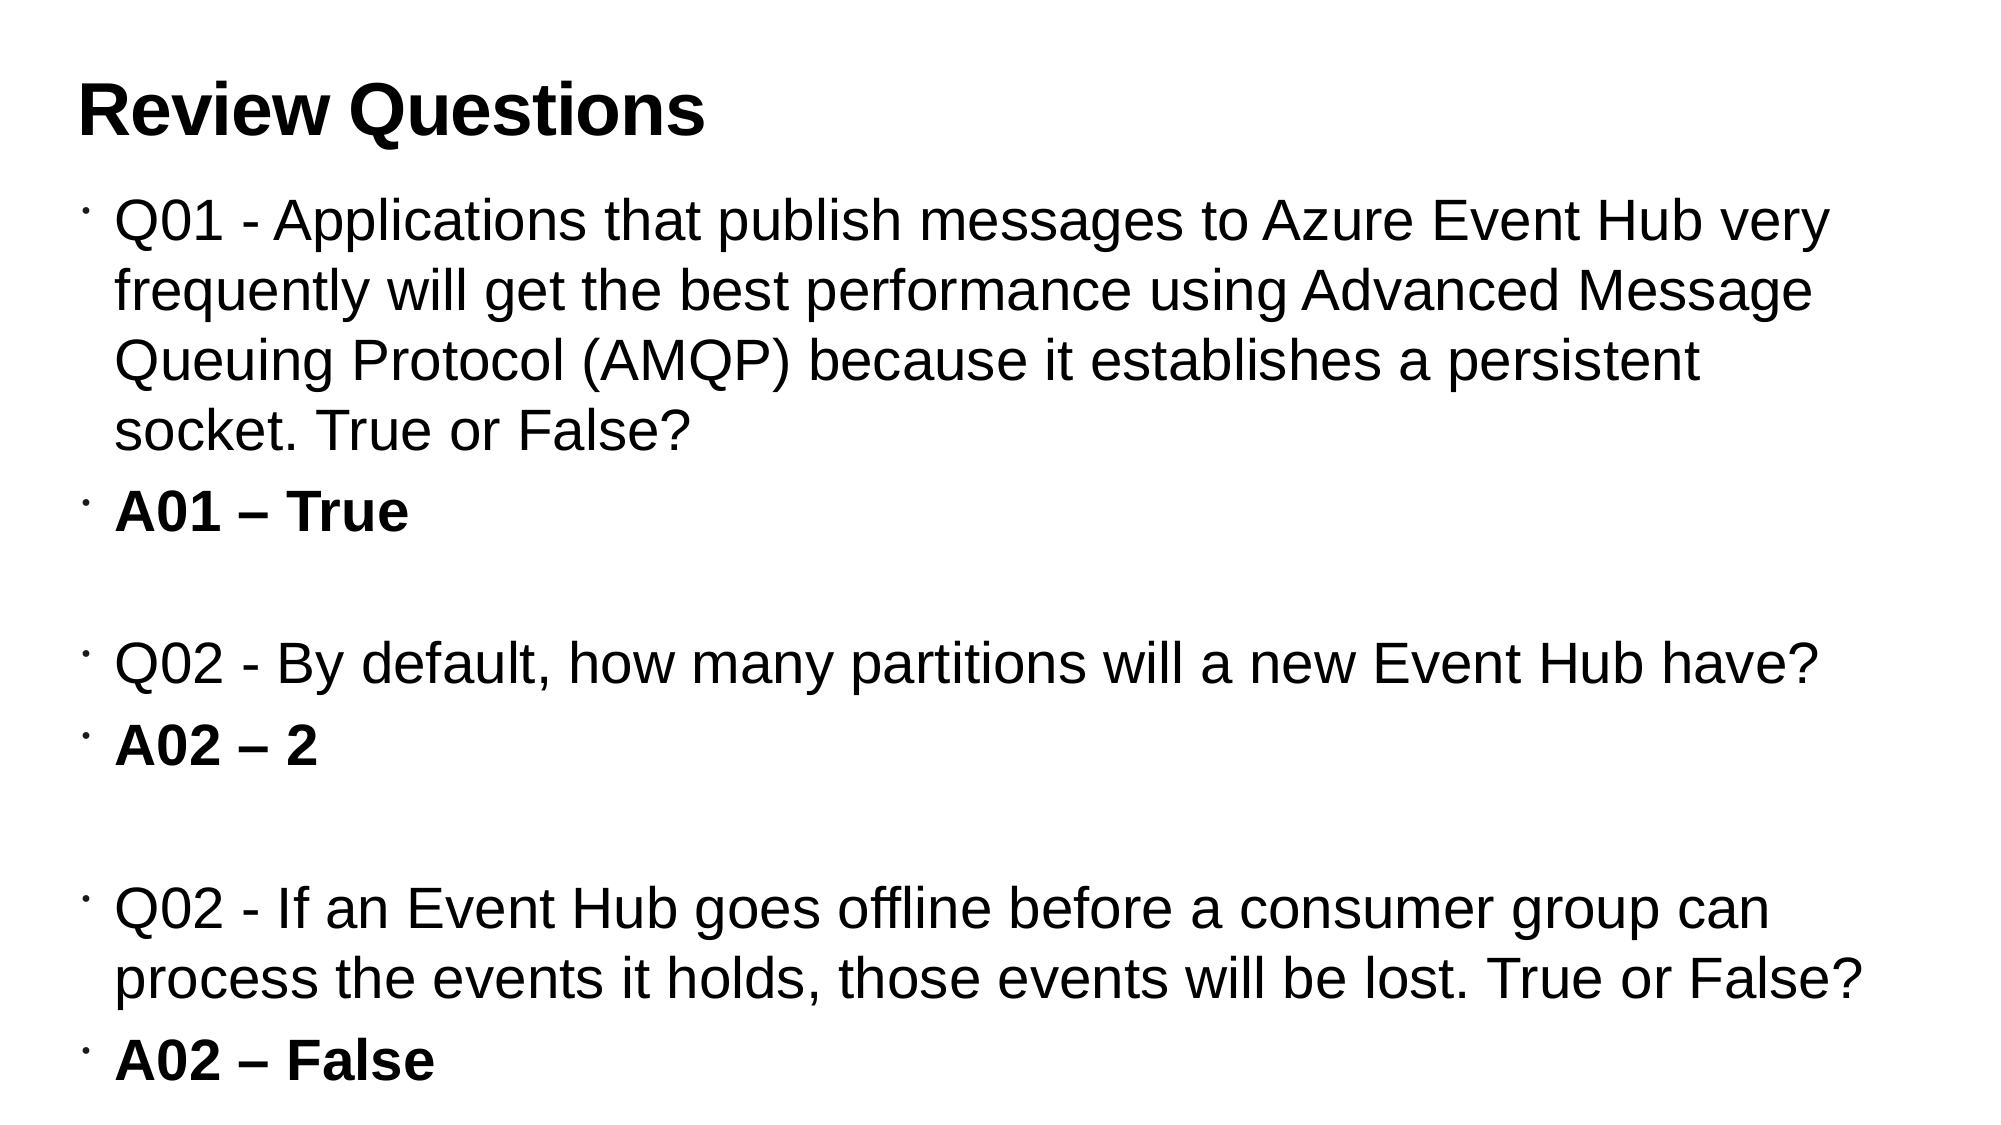

# Review Questions
Q01 - Applications that publish messages to Azure Event Hub very frequently will get the best performance using Advanced Message Queuing Protocol (AMQP) because it establishes a persistent socket. True or False?
A01 – True
Q02 - By default, how many partitions will a new Event Hub have?
A02 – 2

Q02 - If an Event Hub goes offline before a consumer group can process the events it holds, those events will be lost. True or False?
A02 – False